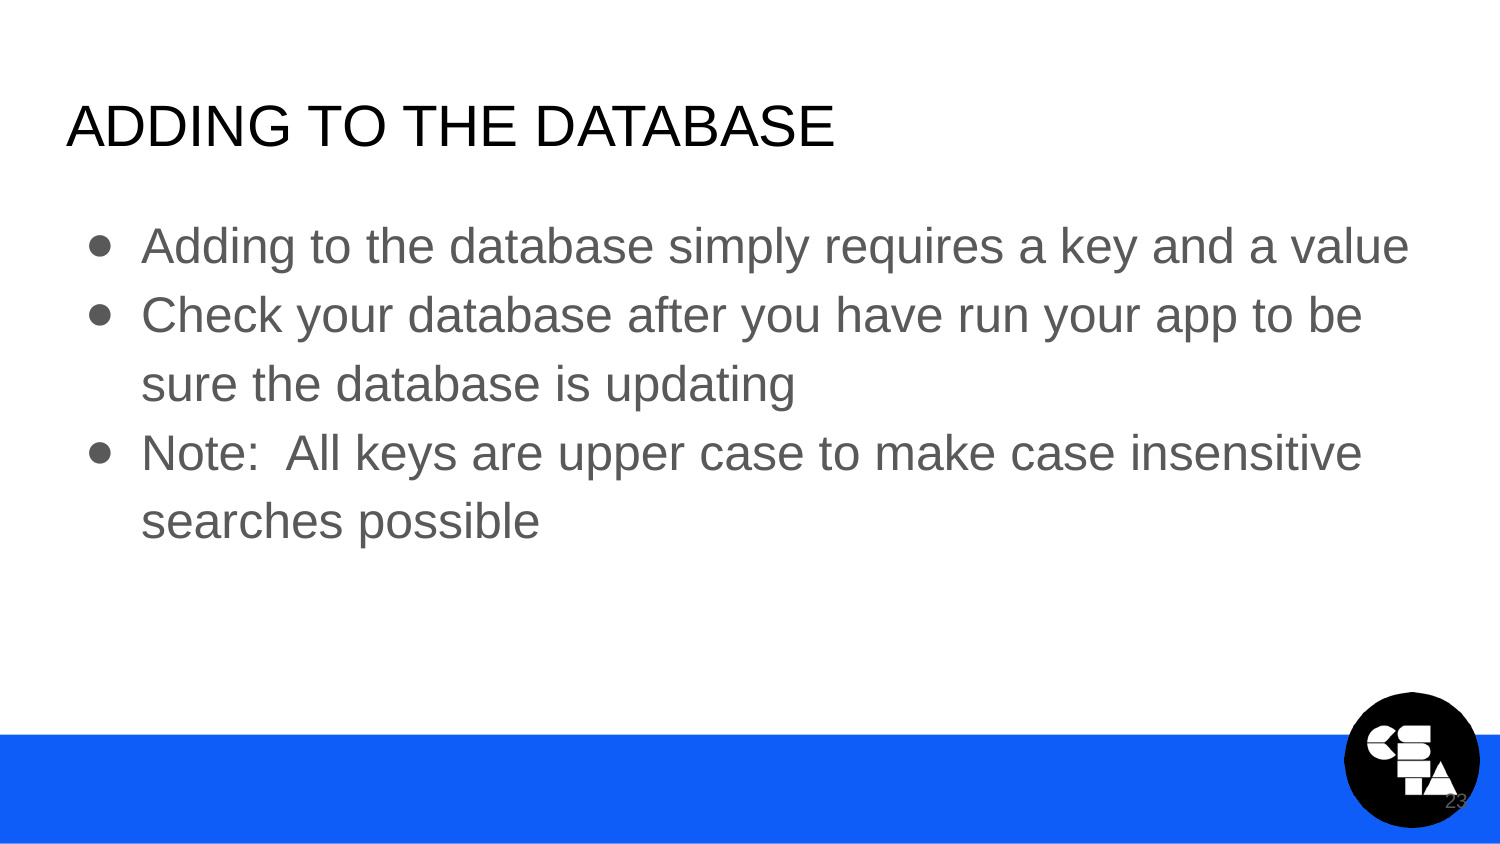

# Adding To the Database
Adding to the database simply requires a key and a value
Check your database after you have run your app to be sure the database is updating
Note:  All keys are upper case to make case insensitive searches possible
23